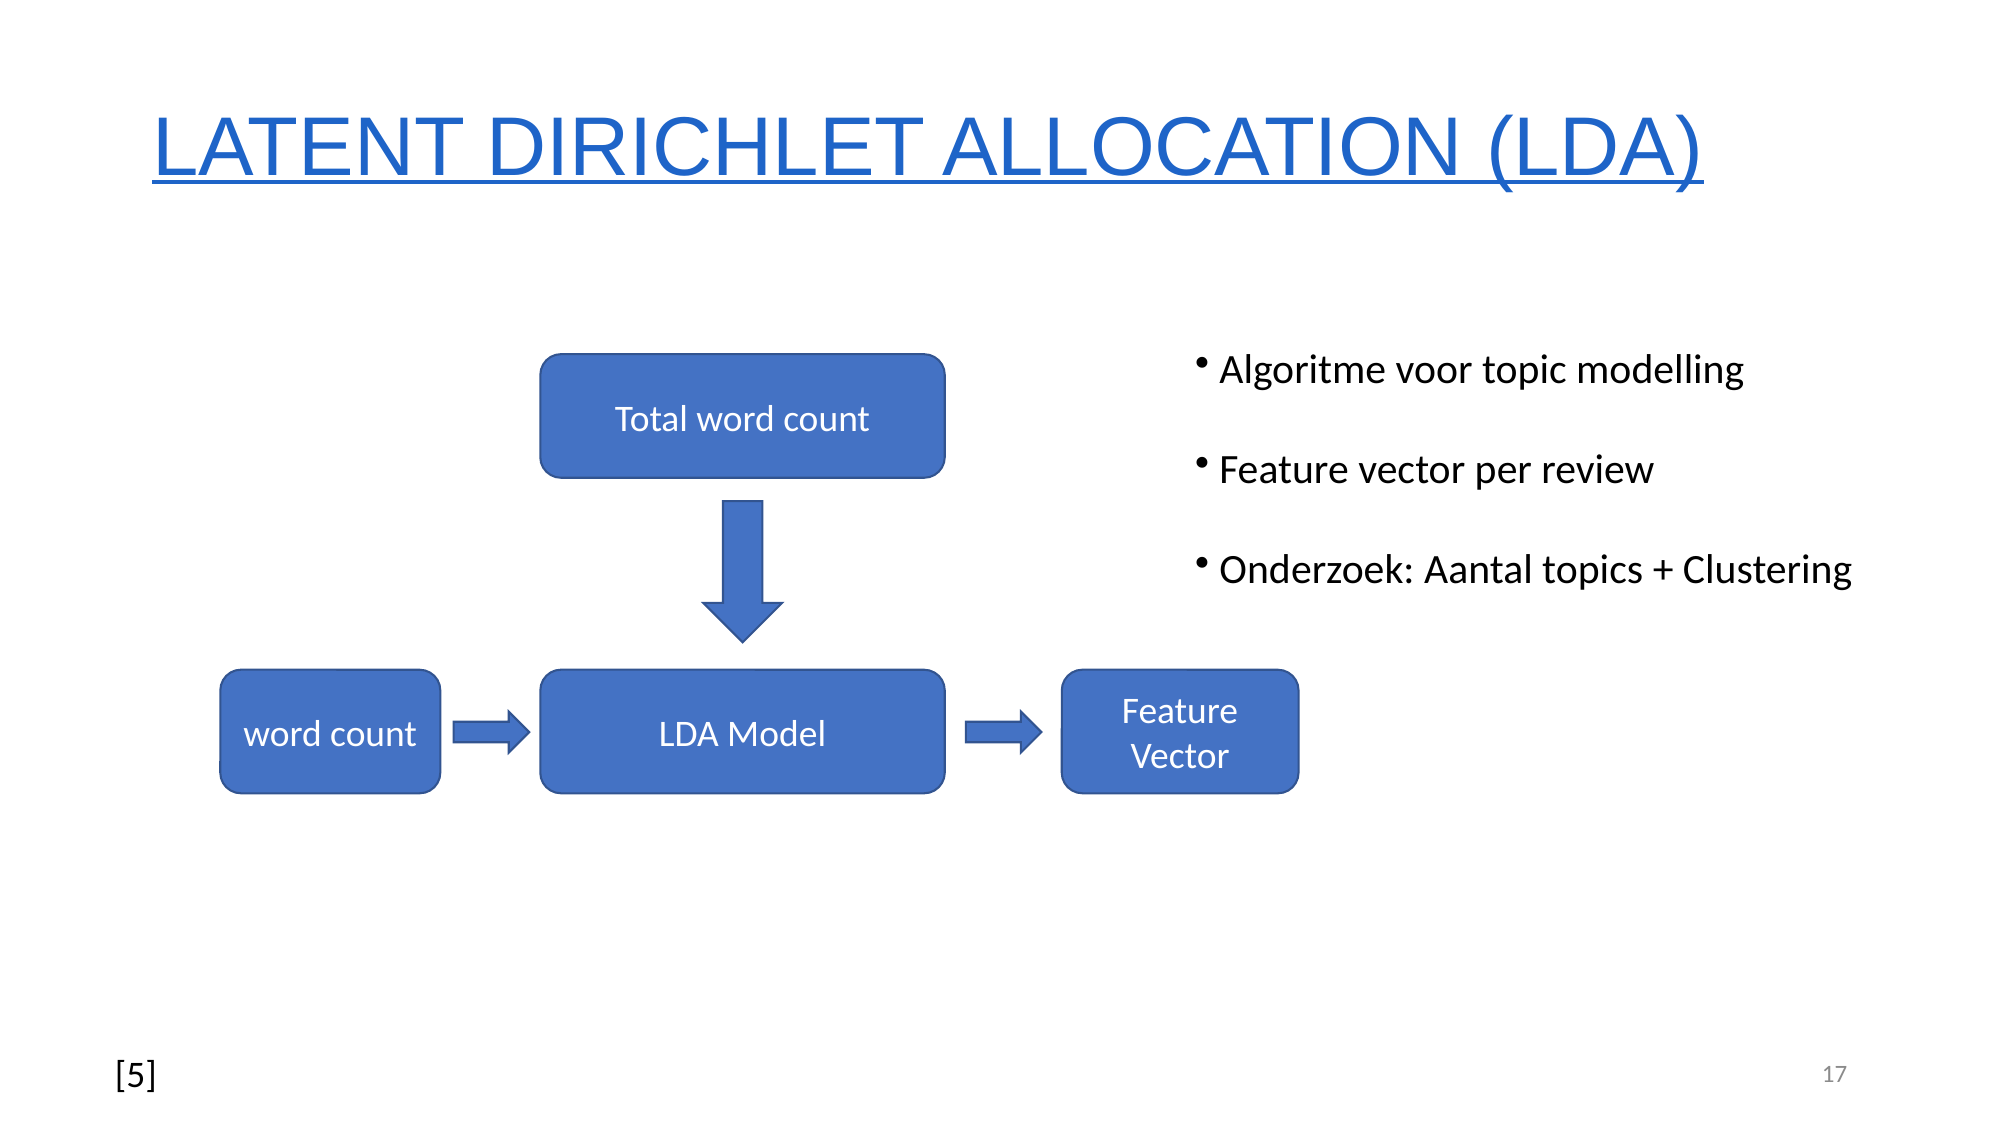

Latent Dirichlet Allocation (LDA)
 Algoritme voor topic modelling

 Feature vector per review

 Onderzoek: Aantal topics + Clustering
Total word count

word count
LDA Model
Feature Vector

[5]
17